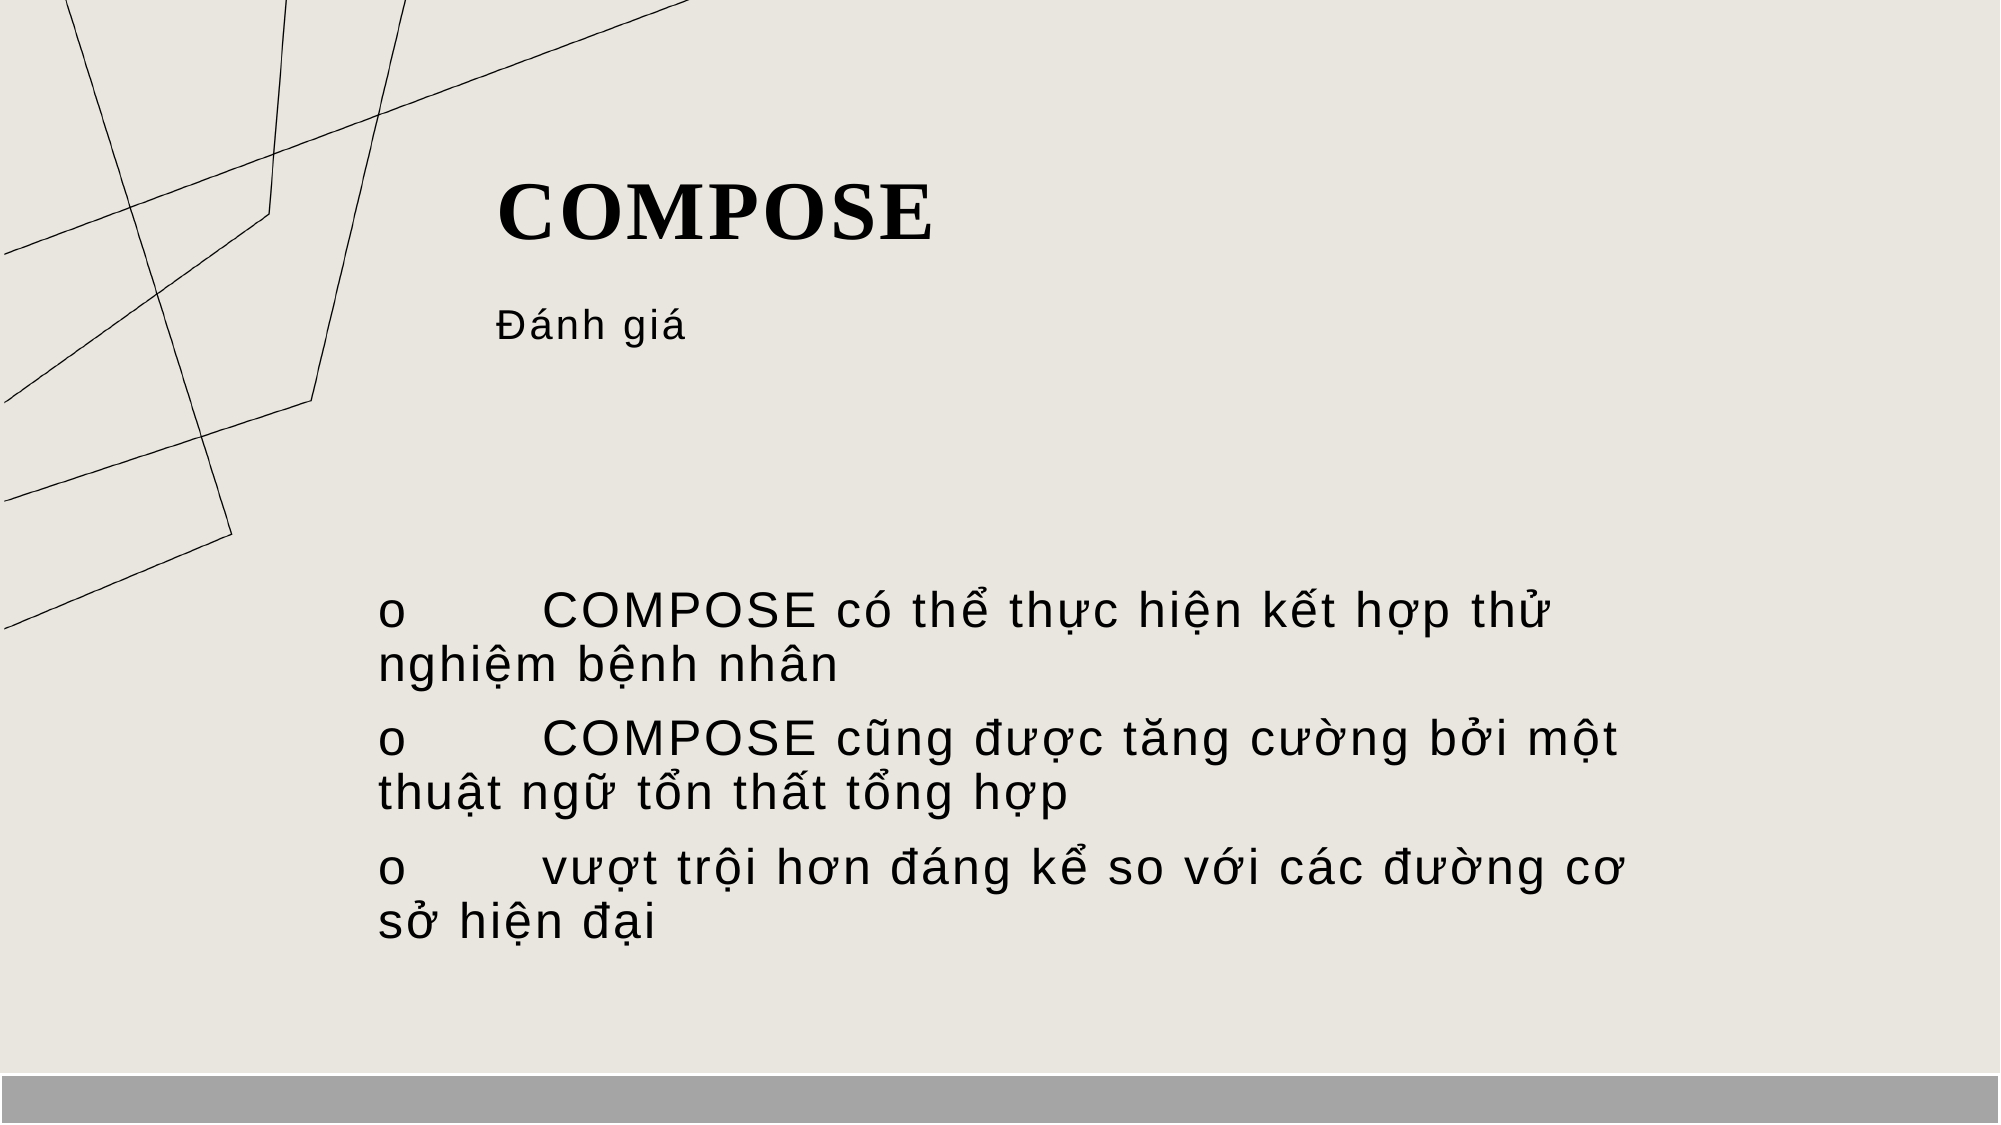

# compose
Đánh giá

o	 COMPOSE có thể thực hiện kết hợp thử nghiệm bệnh nhân
o	 COMPOSE cũng được tăng cường bởi một thuật ngữ tổn thất tổng hợp
o	 vượt trội hơn đáng kể so với các đường cơ sở hiện đại